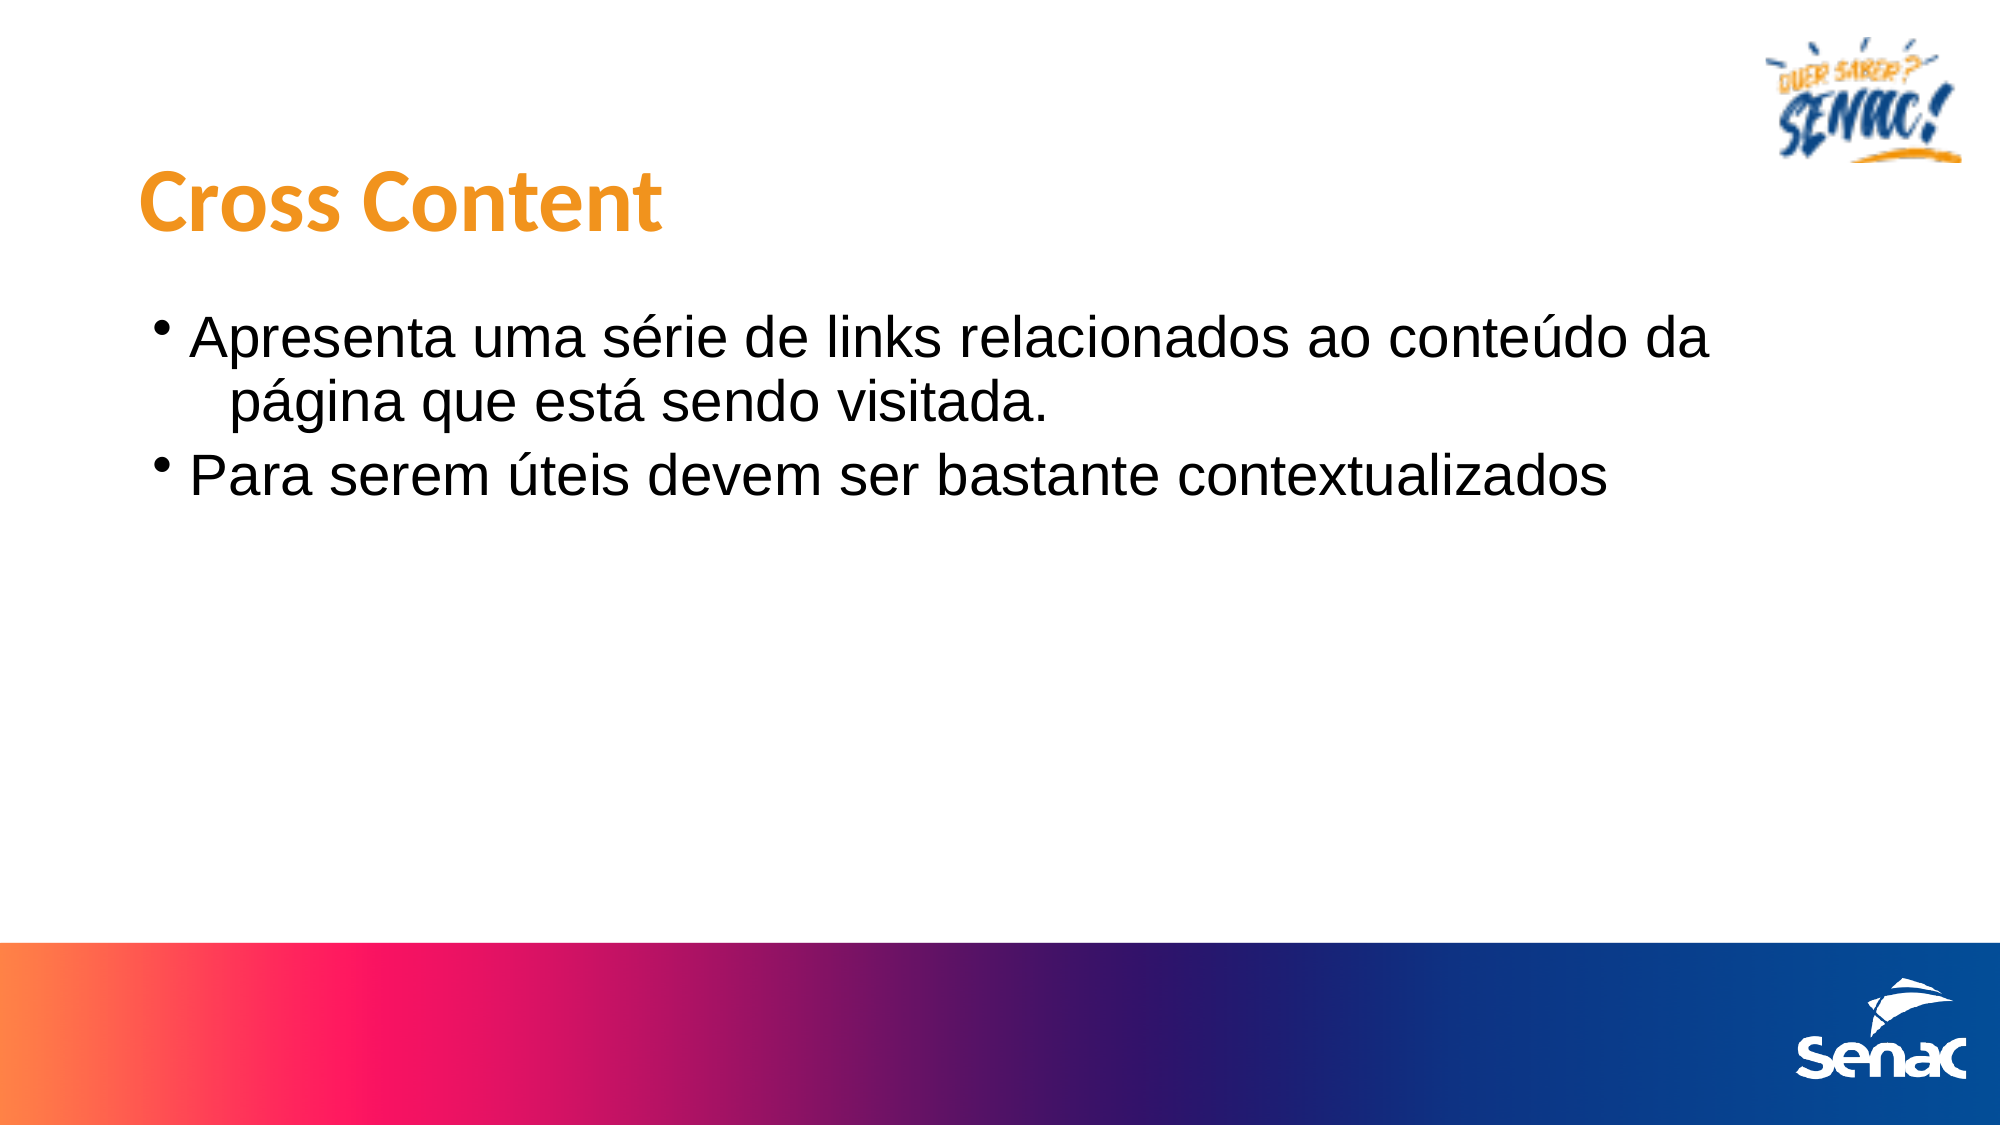

# Cross Content
Apresenta uma série de links relacionados ao conteúdo da 	página que está sendo visitada.
Para serem úteis devem ser bastante contextualizados